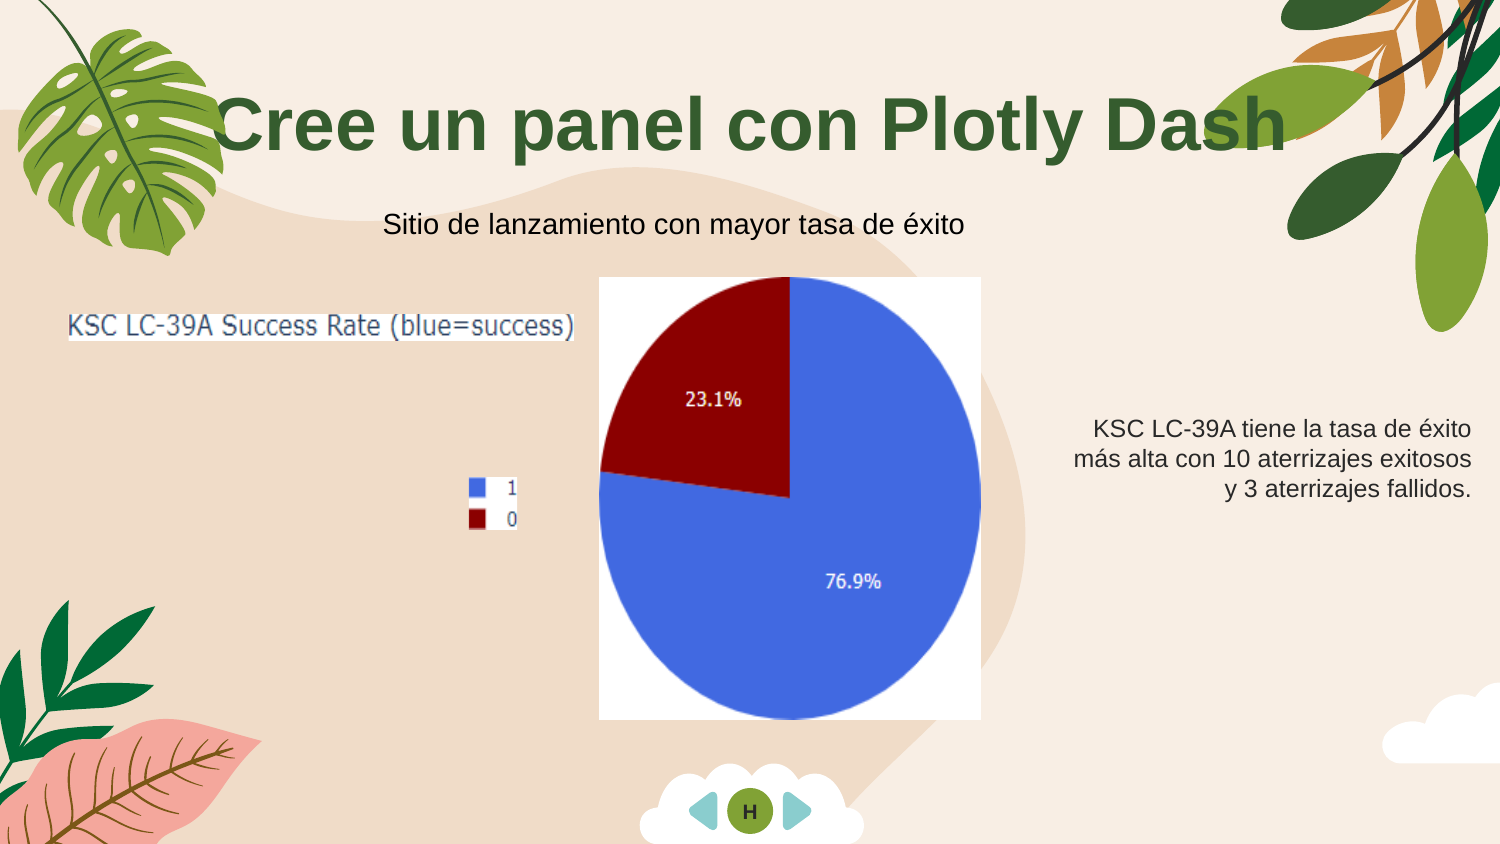

# Cree un panel con Plotly Dash
Sitio de lanzamiento con mayor tasa de éxito

KSC LC-39A tiene la tasa de éxito más alta con 10 aterrizajes exitosos y 3 aterrizajes fallidos.

H